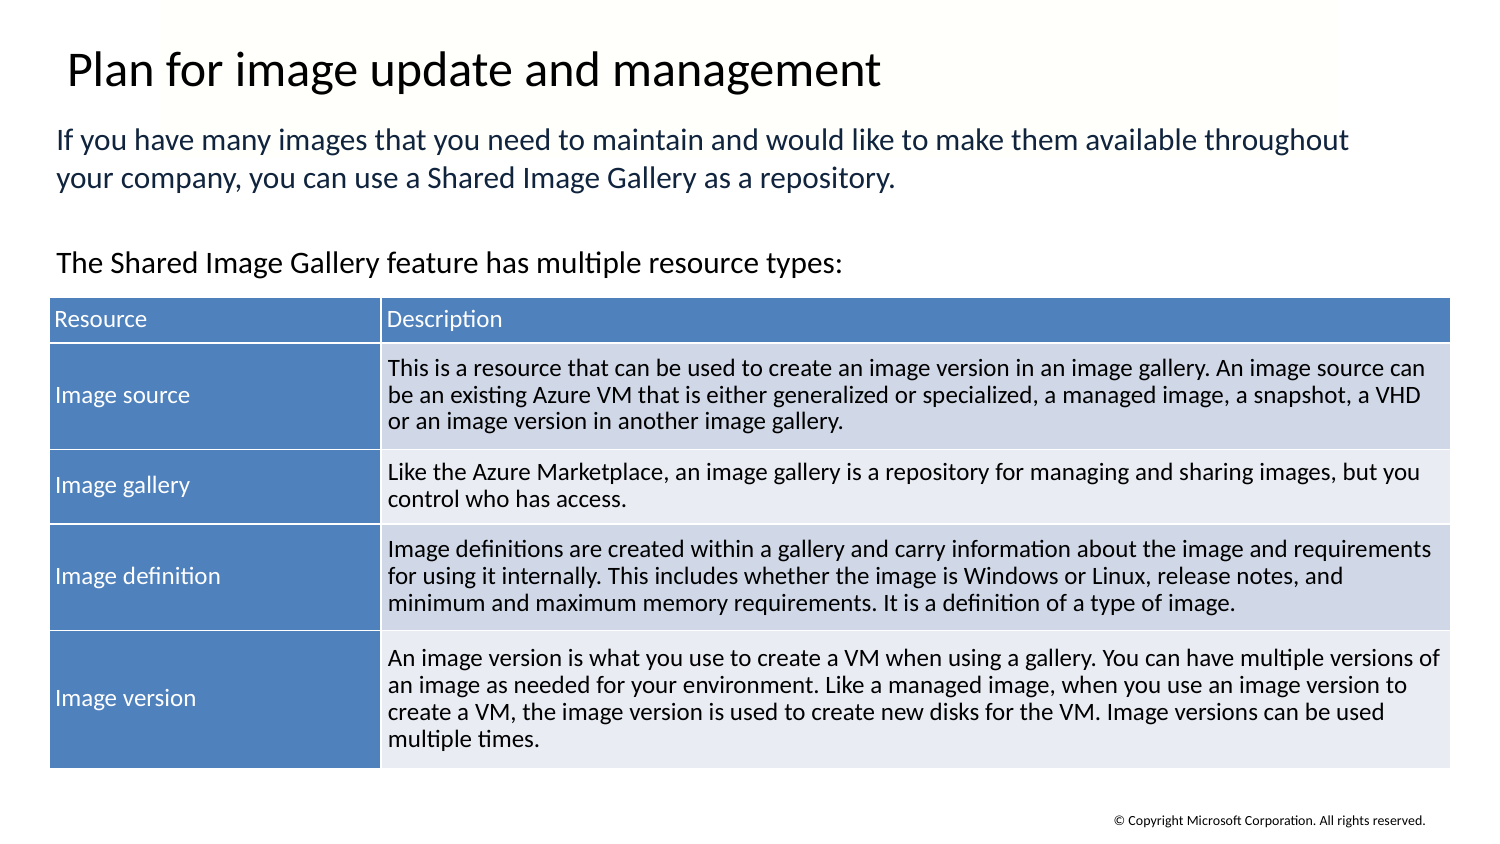

# Plan for image update and management
If you have many images that you need to maintain and would like to make them available throughout your company, you can use a Shared Image Gallery as a repository.
The Shared Image Gallery feature has multiple resource types:
| Resource | Description |
| --- | --- |
| Image source | This is a resource that can be used to create an image version in an image gallery. An image source can be an existing Azure VM that is either generalized or specialized, a managed image, a snapshot, a VHD or an image version in another image gallery. |
| Image gallery | Like the Azure Marketplace, an image gallery is a repository for managing and sharing images, but you control who has access. |
| Image definition | Image definitions are created within a gallery and carry information about the image and requirements for using it internally. This includes whether the image is Windows or Linux, release notes, and minimum and maximum memory requirements. It is a definition of a type of image. |
| Image version | An image version is what you use to create a VM when using a gallery. You can have multiple versions of an image as needed for your environment. Like a managed image, when you use an image version to create a VM, the image version is used to create new disks for the VM. Image versions can be used multiple times. |